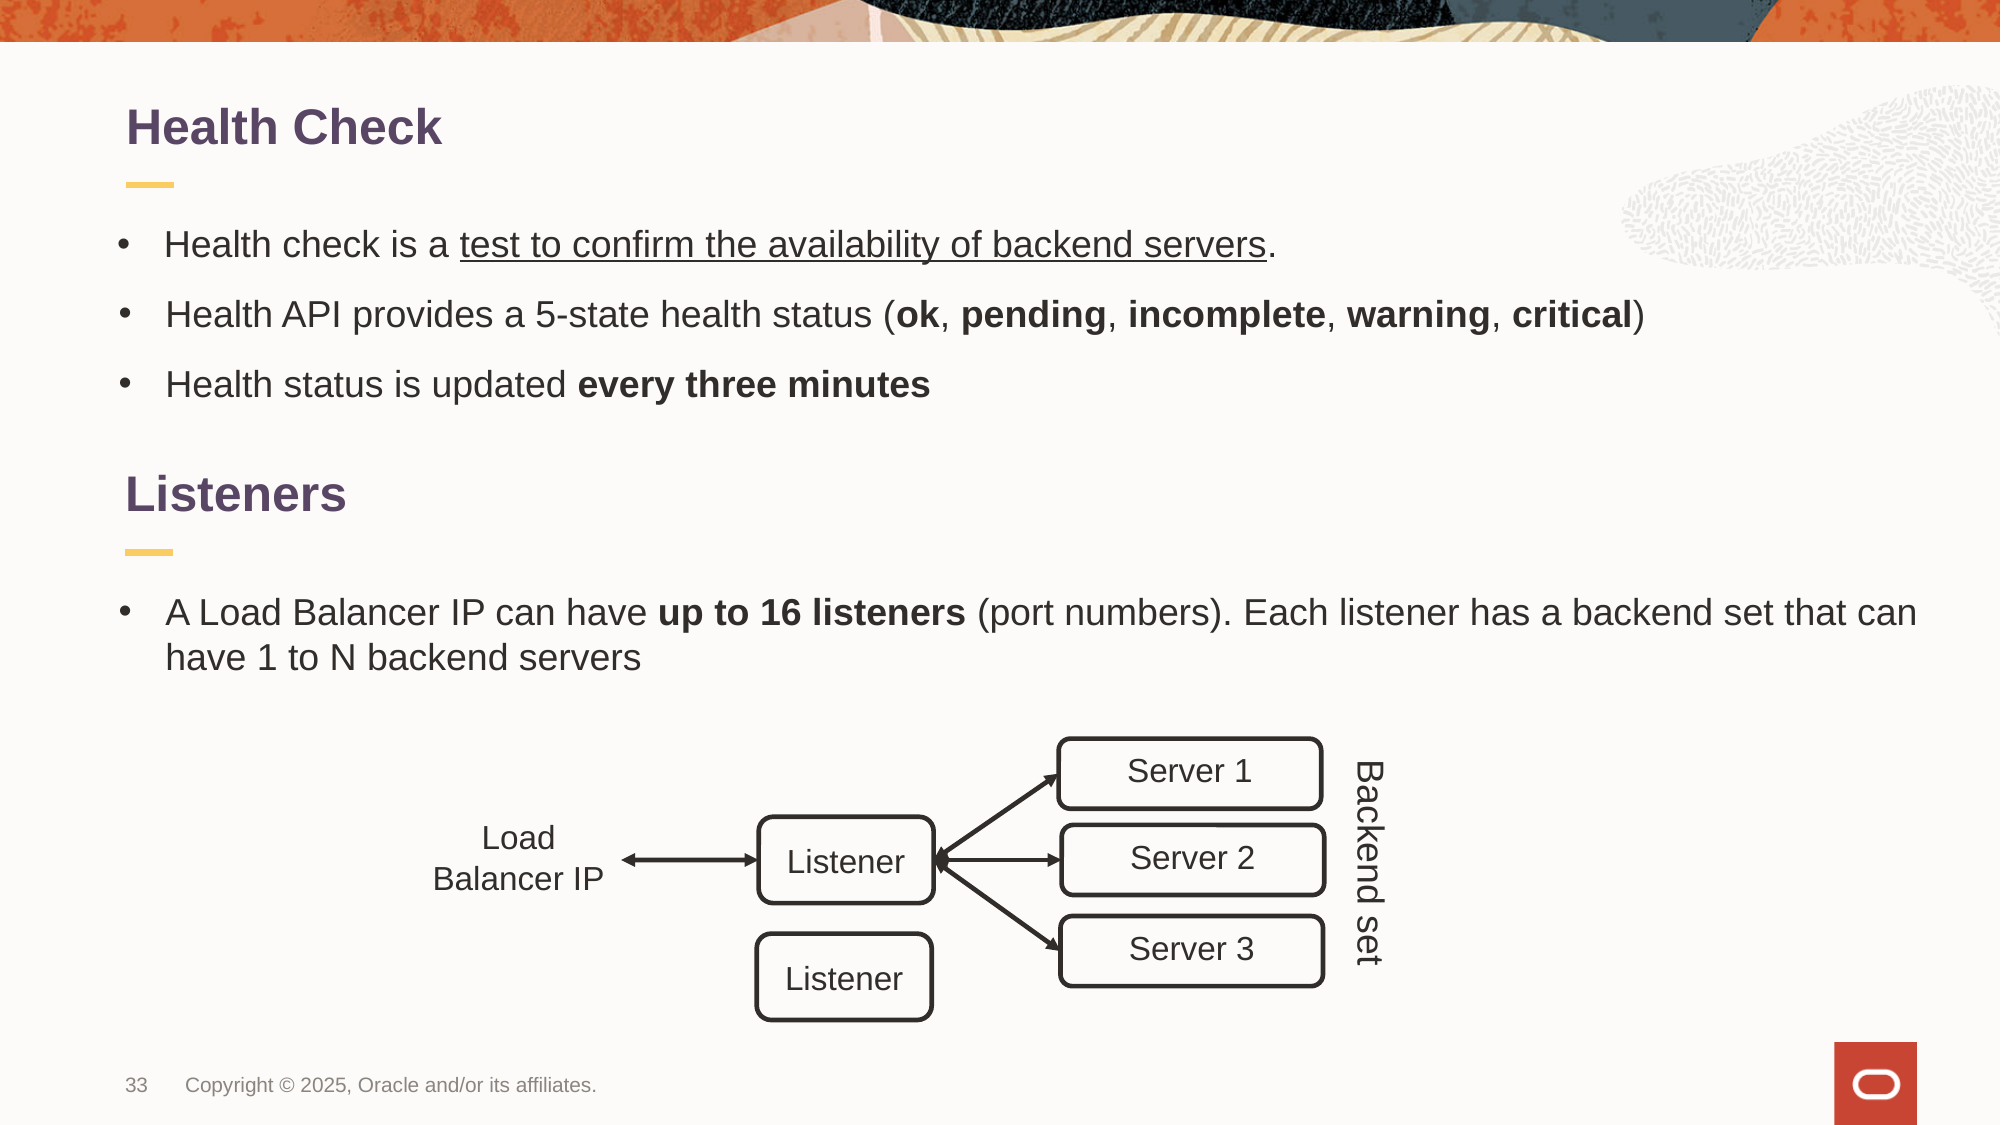

Health Check
Health check is a test to confirm the availability of backend servers.
Health API provides a 5-state health status (ok, pending, incomplete, warning, critical)
Health status is updated every three minutes
Listeners
A Load Balancer IP can have up to 16 listeners (port numbers). Each listener has a backend set that can have 1 to N backend servers
Server 1
Load Balancer IP
Listener
Server 2
Backend set
Server 3
Listener
33
Copyright © 2025, Oracle and/or its affiliates.